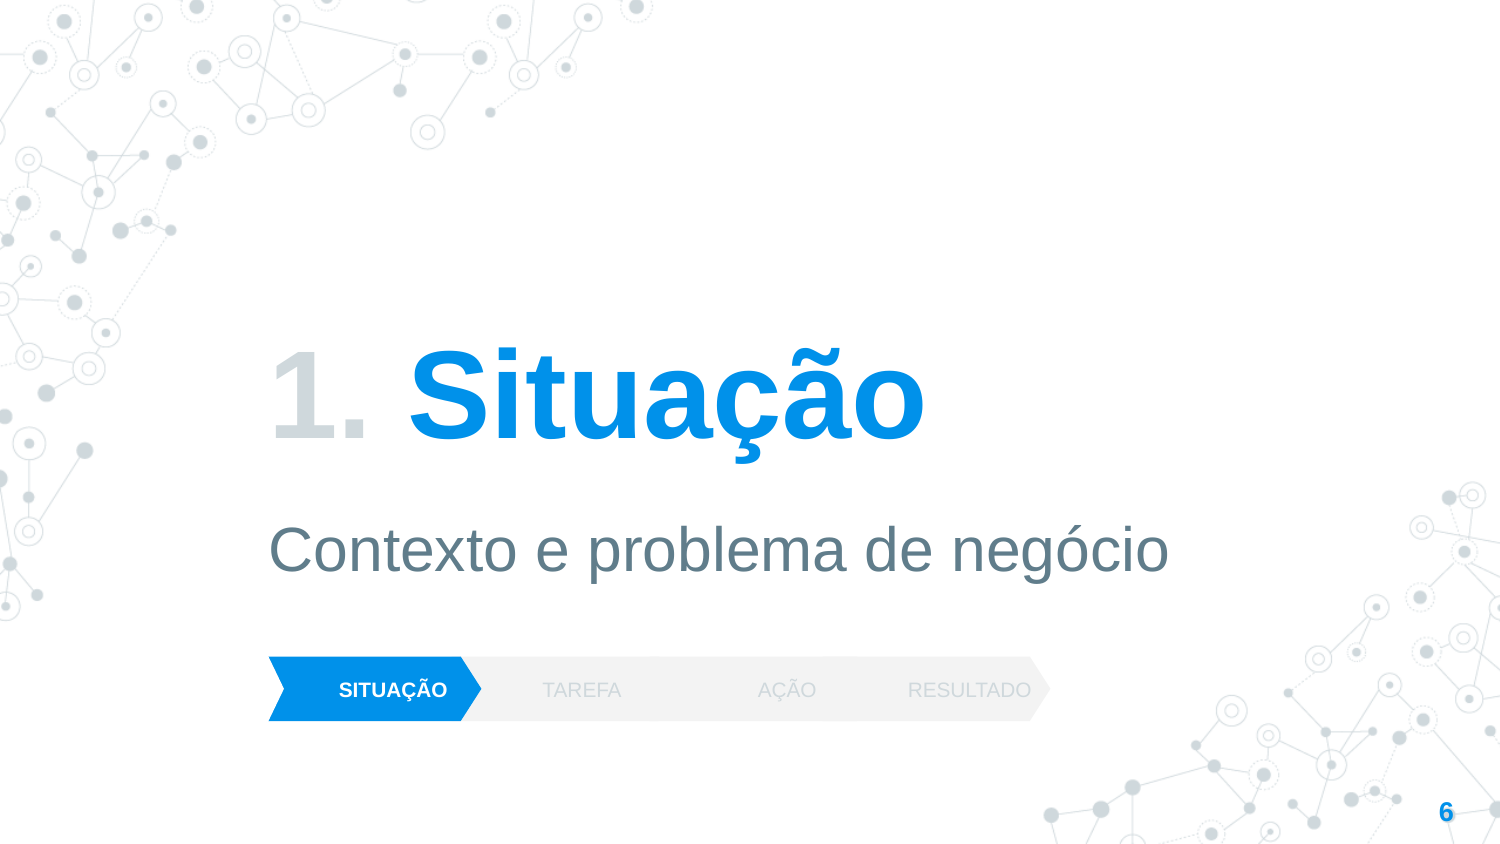

# 1. Situação
Contexto e problema de negócio

       SITUAÇÃO
        TAREFA
           AÇÃO
       RESULTADO
6